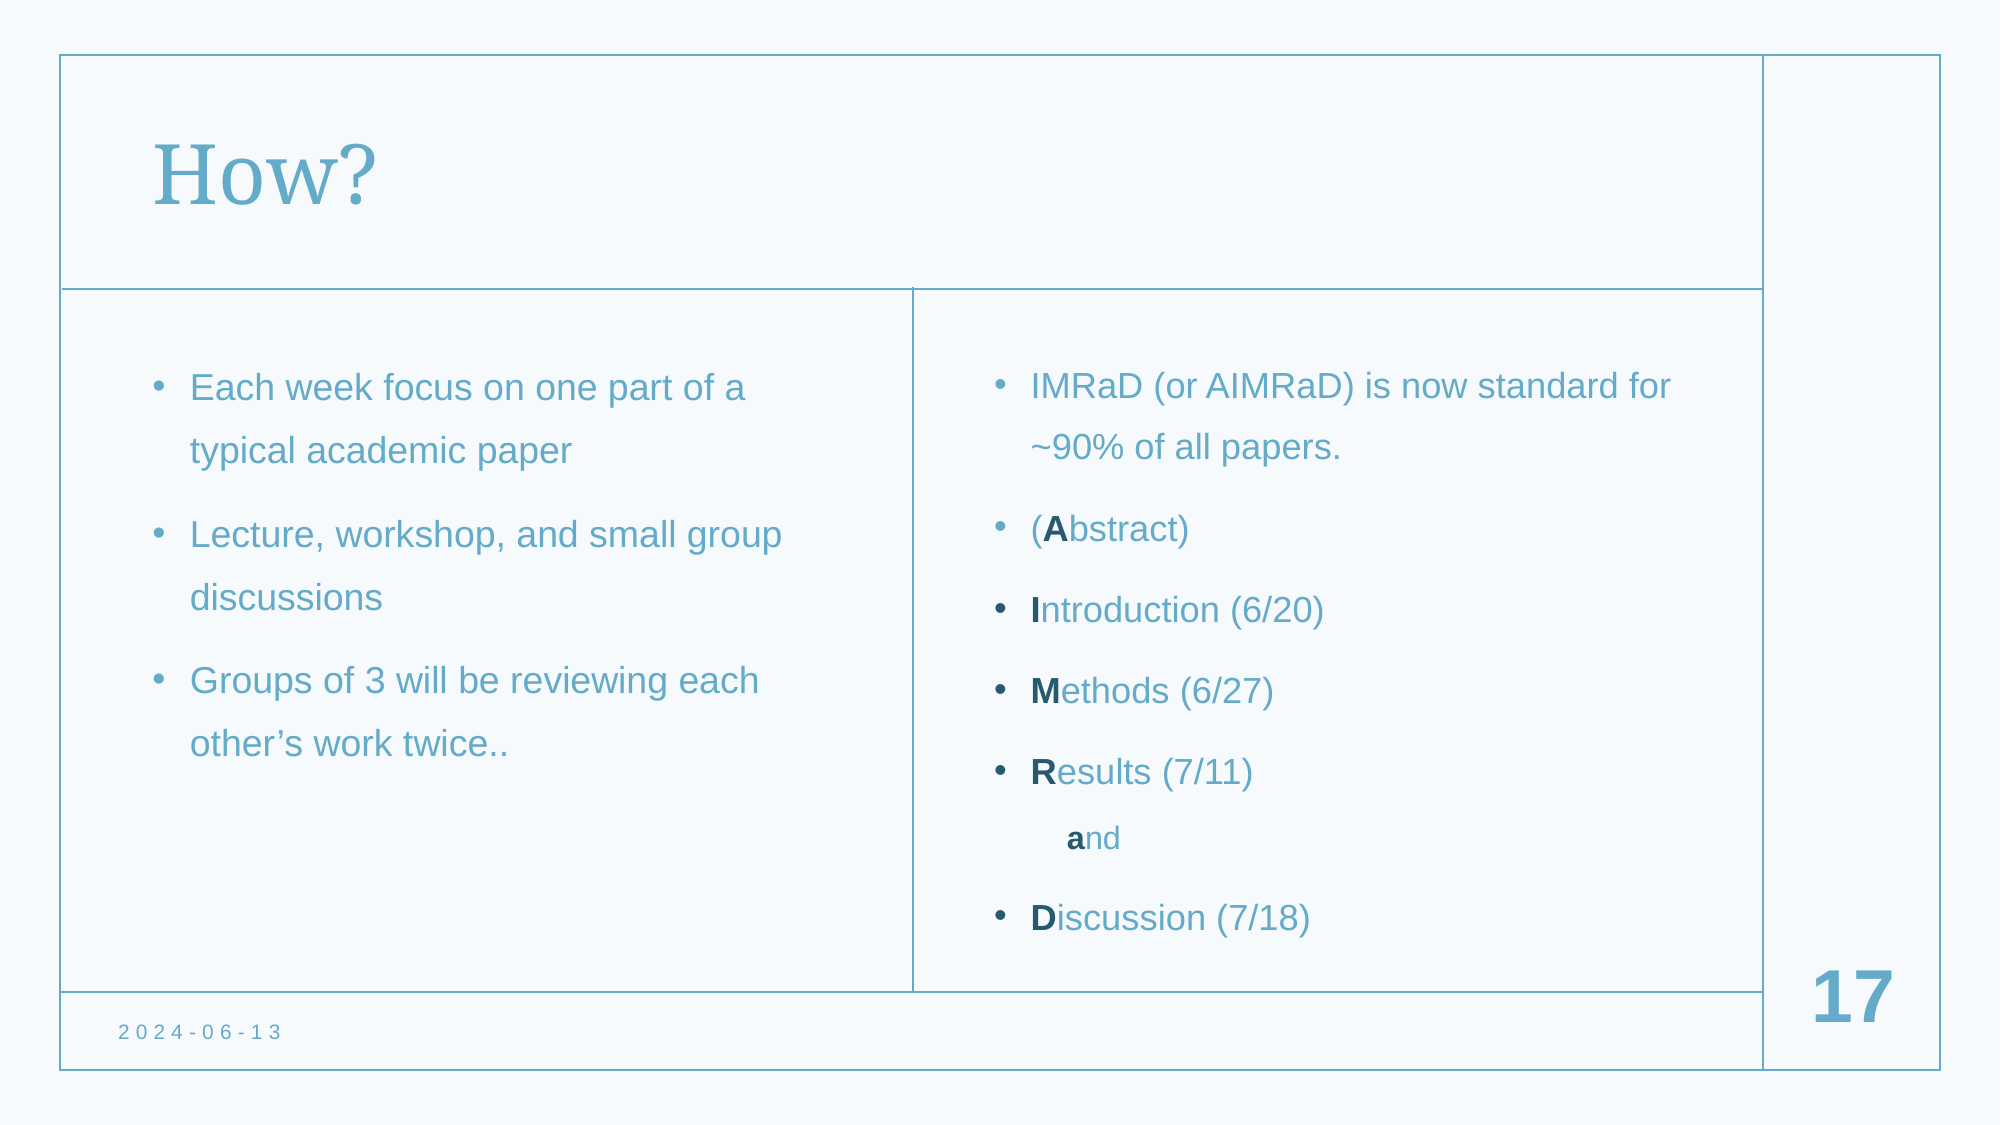

# How?
Each week focus on one part of a typical academic paper
Lecture, workshop, and small group discussions
Groups of 3 will be reviewing each other’s work twice..
IMRaD (or AIMRaD) is now standard for ~90% of all papers.
(Abstract)
Introduction (6/20)
Methods (6/27)
Results (7/11)
and
Discussion (7/18)

17
2024-06-13